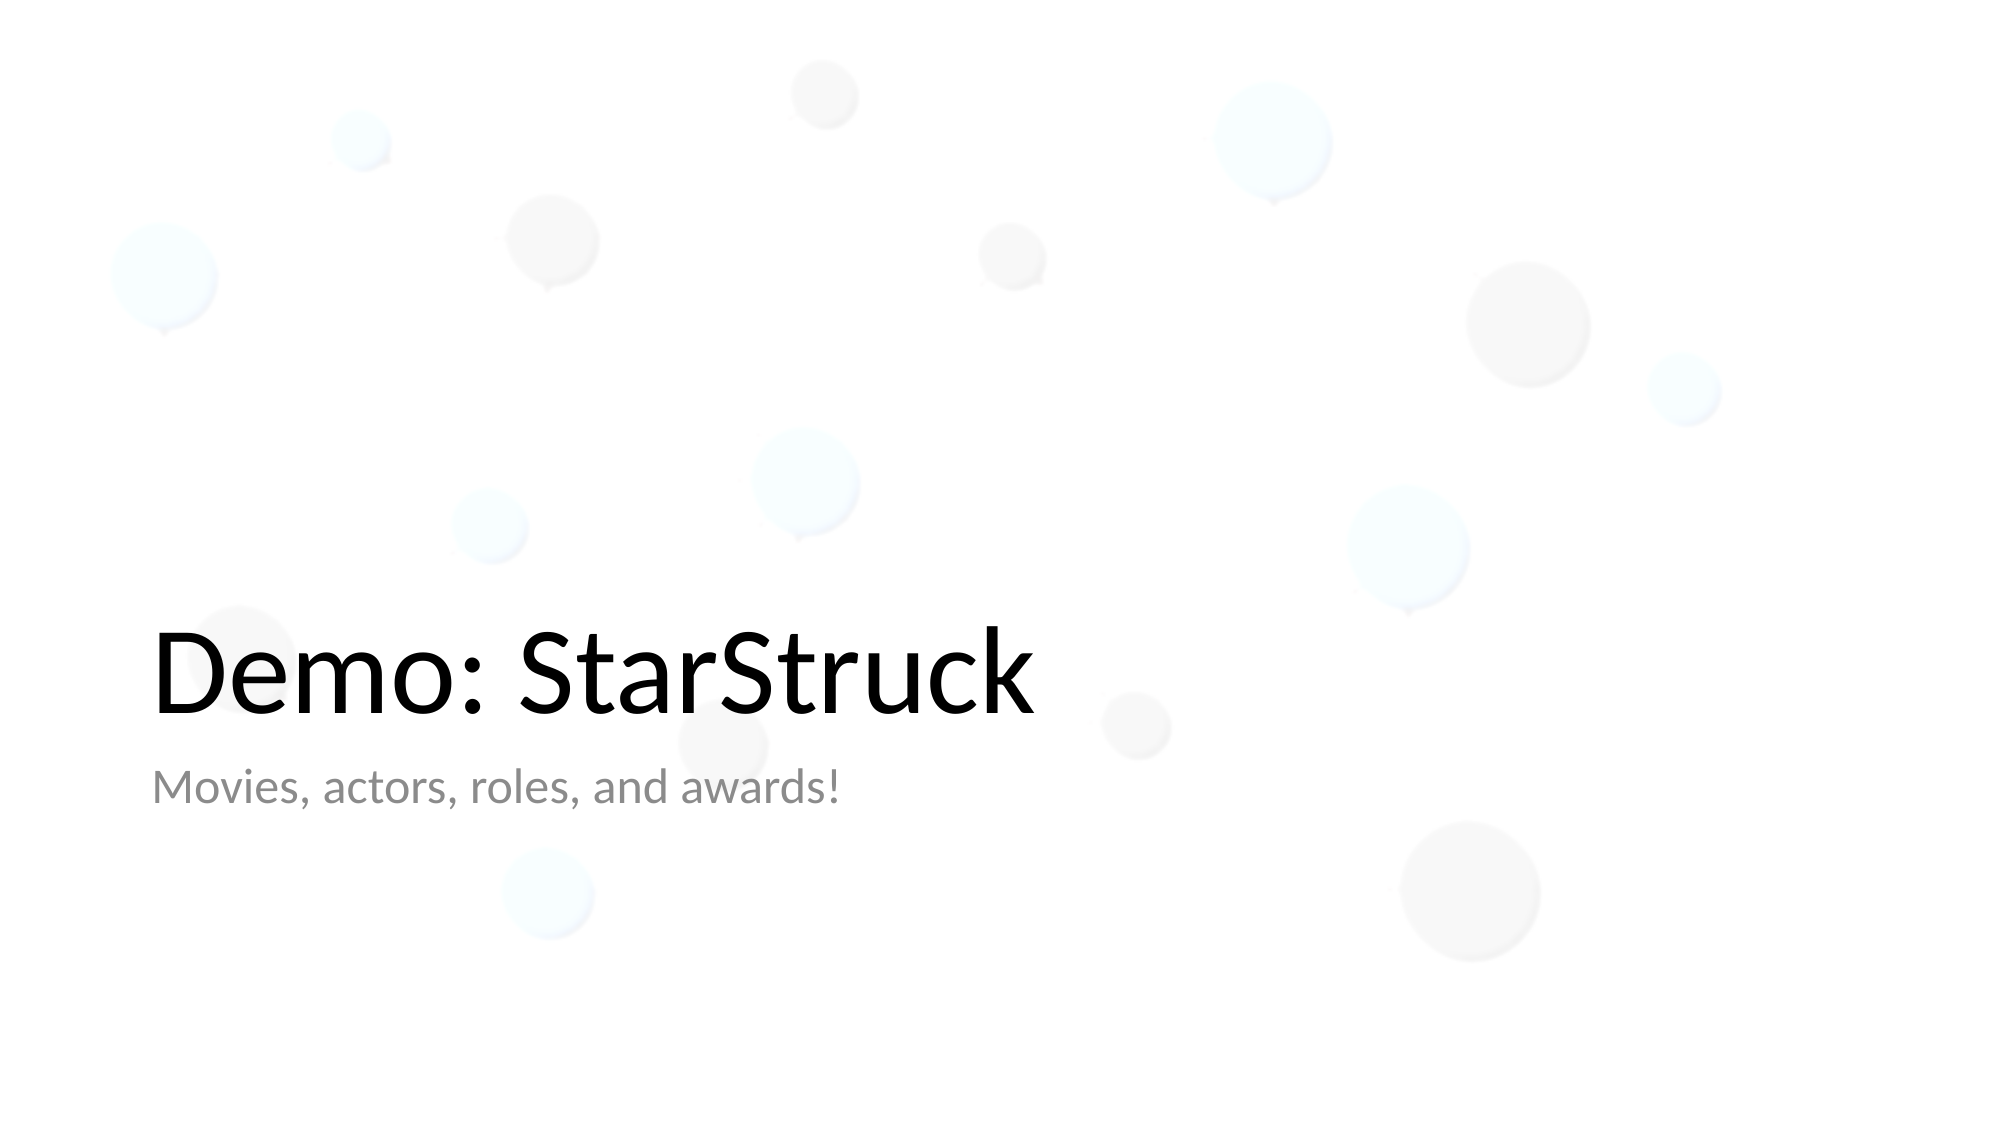

# Demo: StarStruck
Movies, actors, roles, and awards!